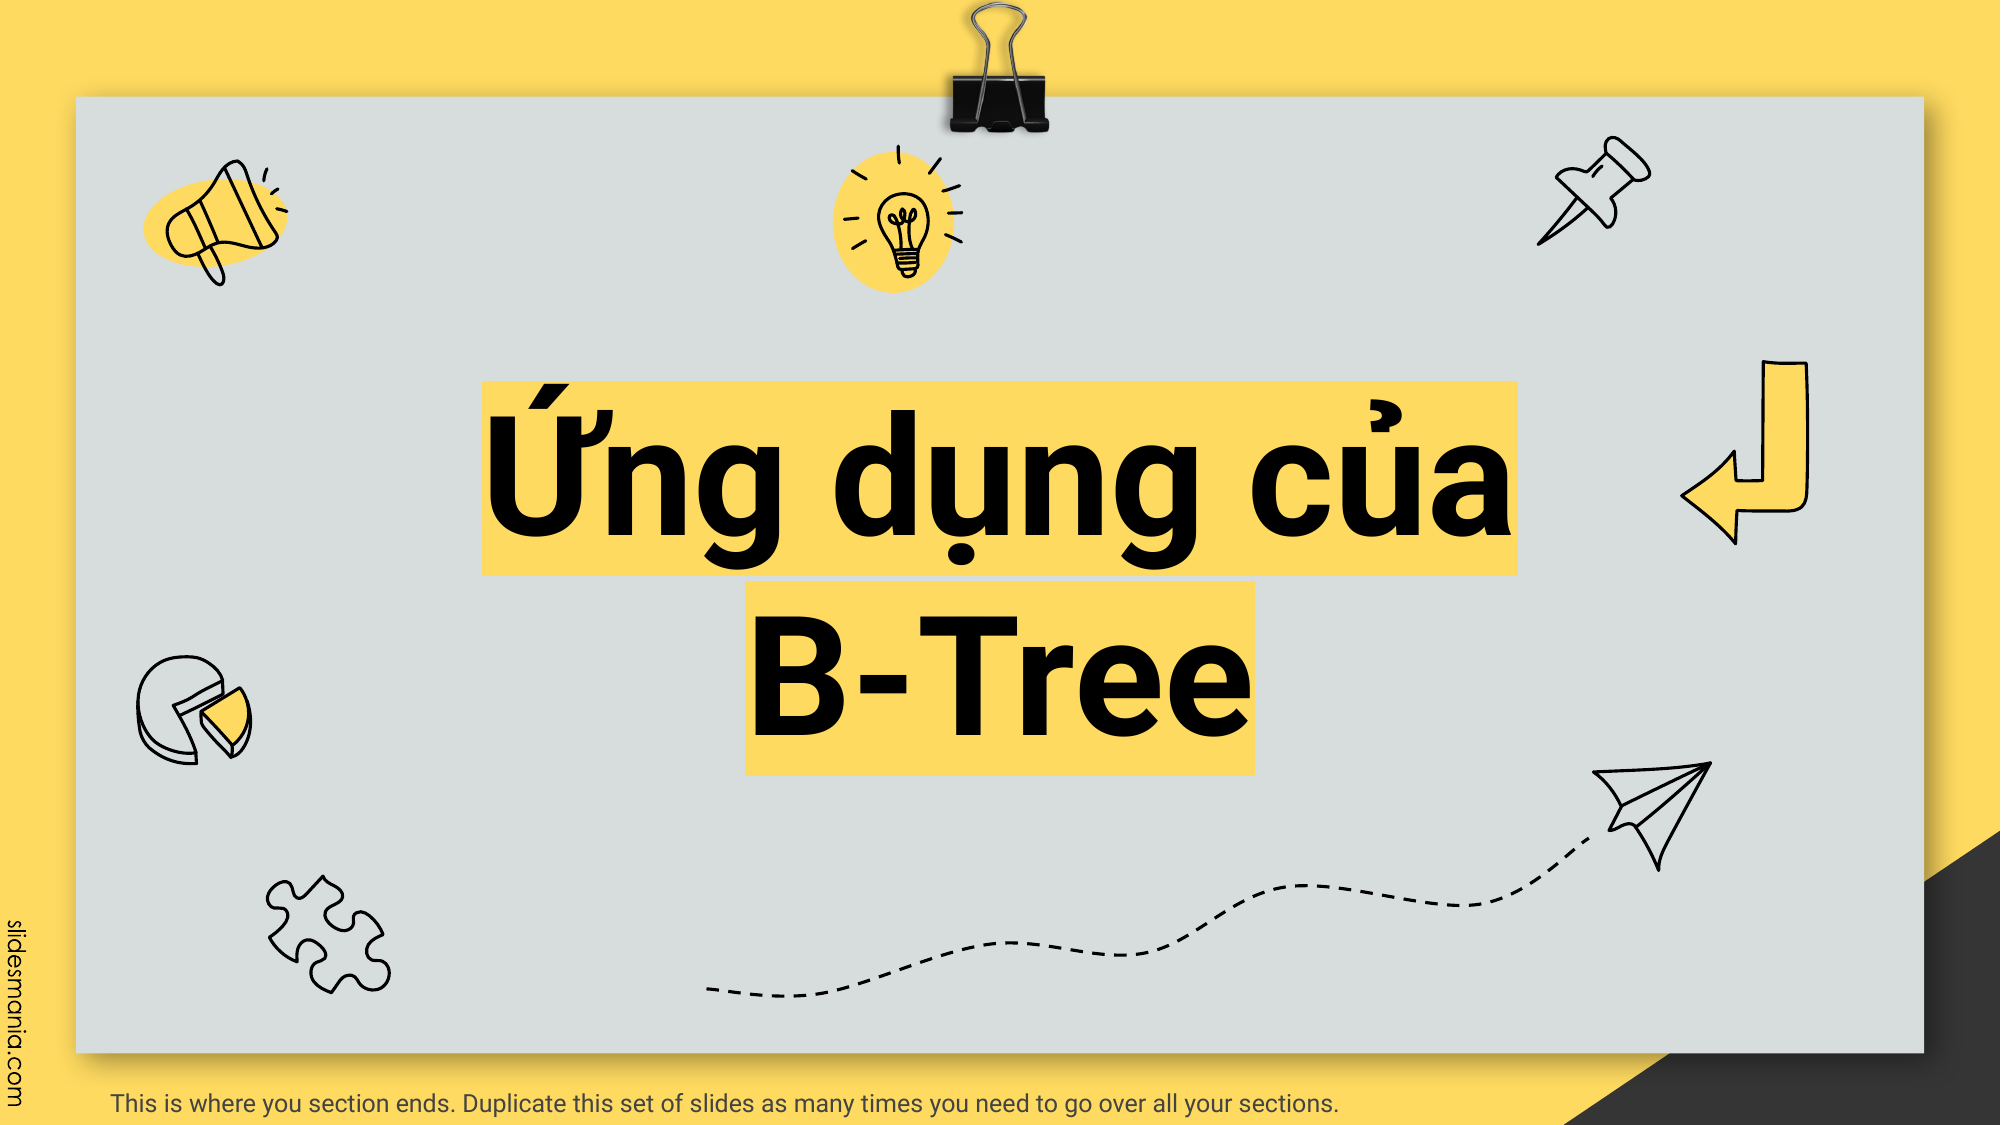

# Ứng dụng của B-Tree
This is where you section ends. Duplicate this set of slides as many times you need to go over all your sections.